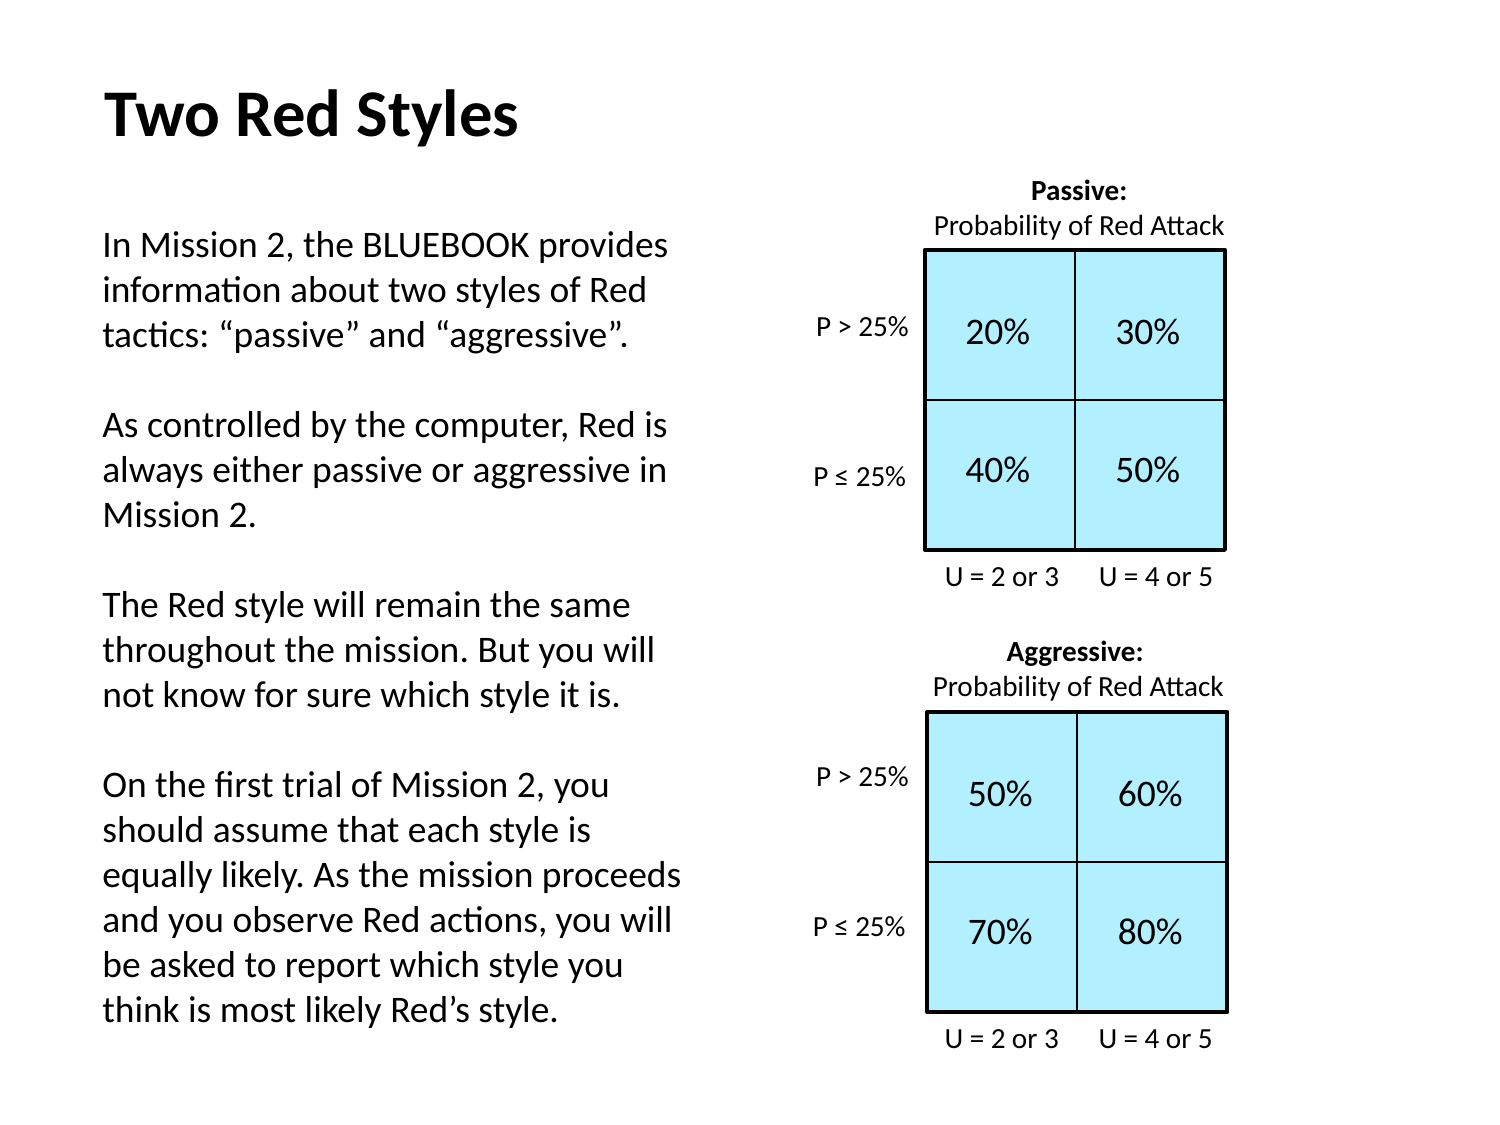

Two Red Styles
Passive:
Probability of Red Attack

In Mission 2, the BLUEBOOK provides information about two styles of Red tactics: “passive” and “aggressive”.

As controlled by the computer, Red is always either passive or aggressive in Mission 2.

The Red style will remain the same throughout the mission. But you will not know for sure which style it is.

On the first trial of Mission 2, you should assume that each style is equally likely. As the mission proceeds and you observe Red actions, you will be asked to report which style you think is most likely Red’s style.

P > 25%
20%
30%

40%
50%
P ≤ 25%
U = 2 or 3
U = 4 or 5
Aggressive:
Probability of Red Attack

P > 25%
50%
60%

P ≤ 25%
70%
80%
U = 2 or 3
U = 4 or 5